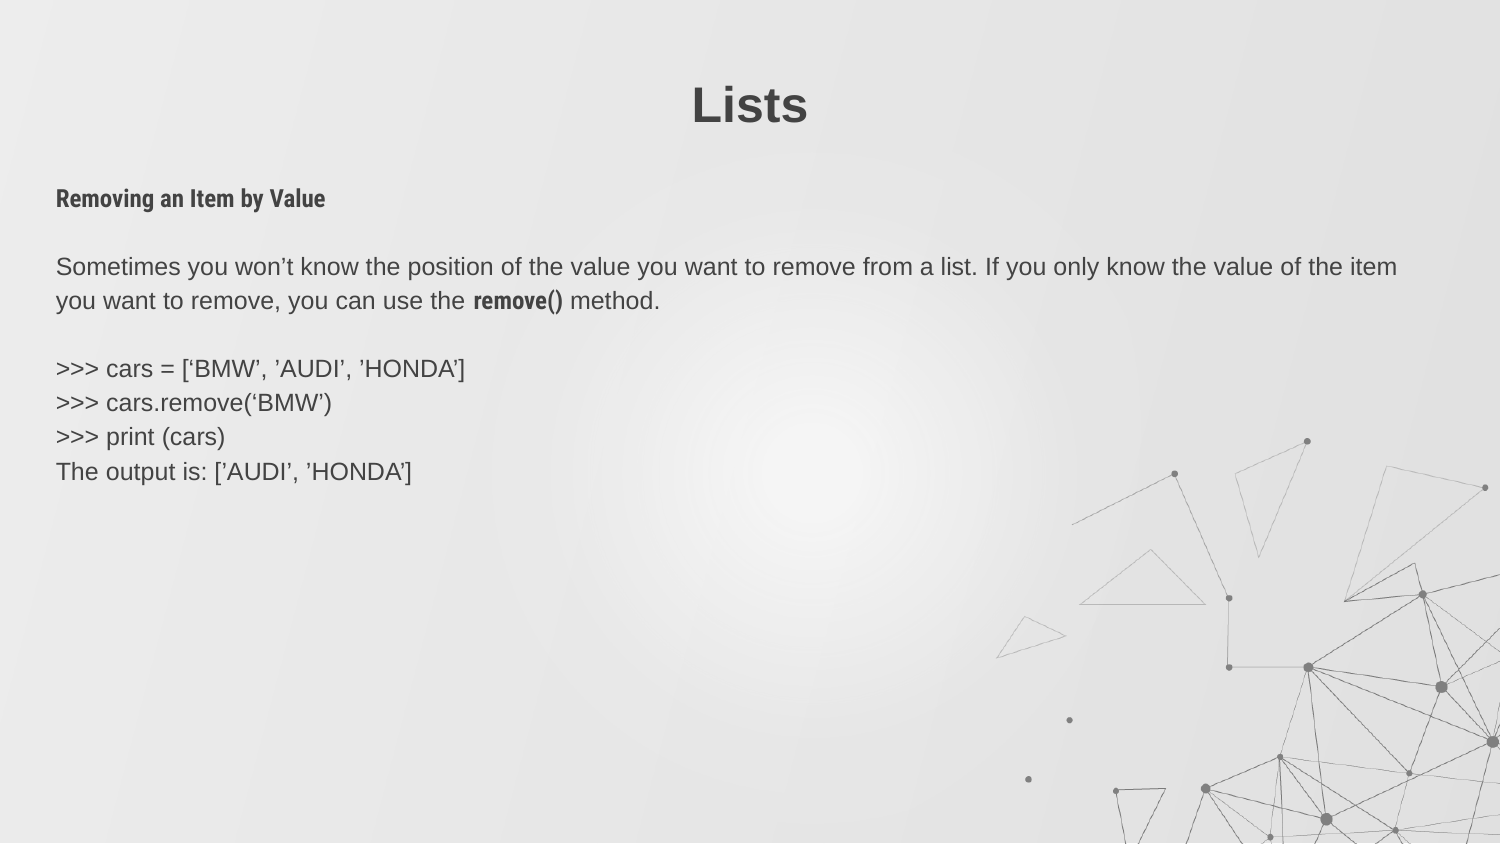

# Lists
Removing an Item by Value
Sometimes you won’t know the position of the value you want to remove from a list. If you only know the value of the item you want to remove, you can use the remove() method.
>>> cars = [‘BMW’, ’AUDI’, ’HONDA’]
>>> cars.remove(‘BMW’)
>>> print (cars)
The output is: [’AUDI’, ’HONDA’]